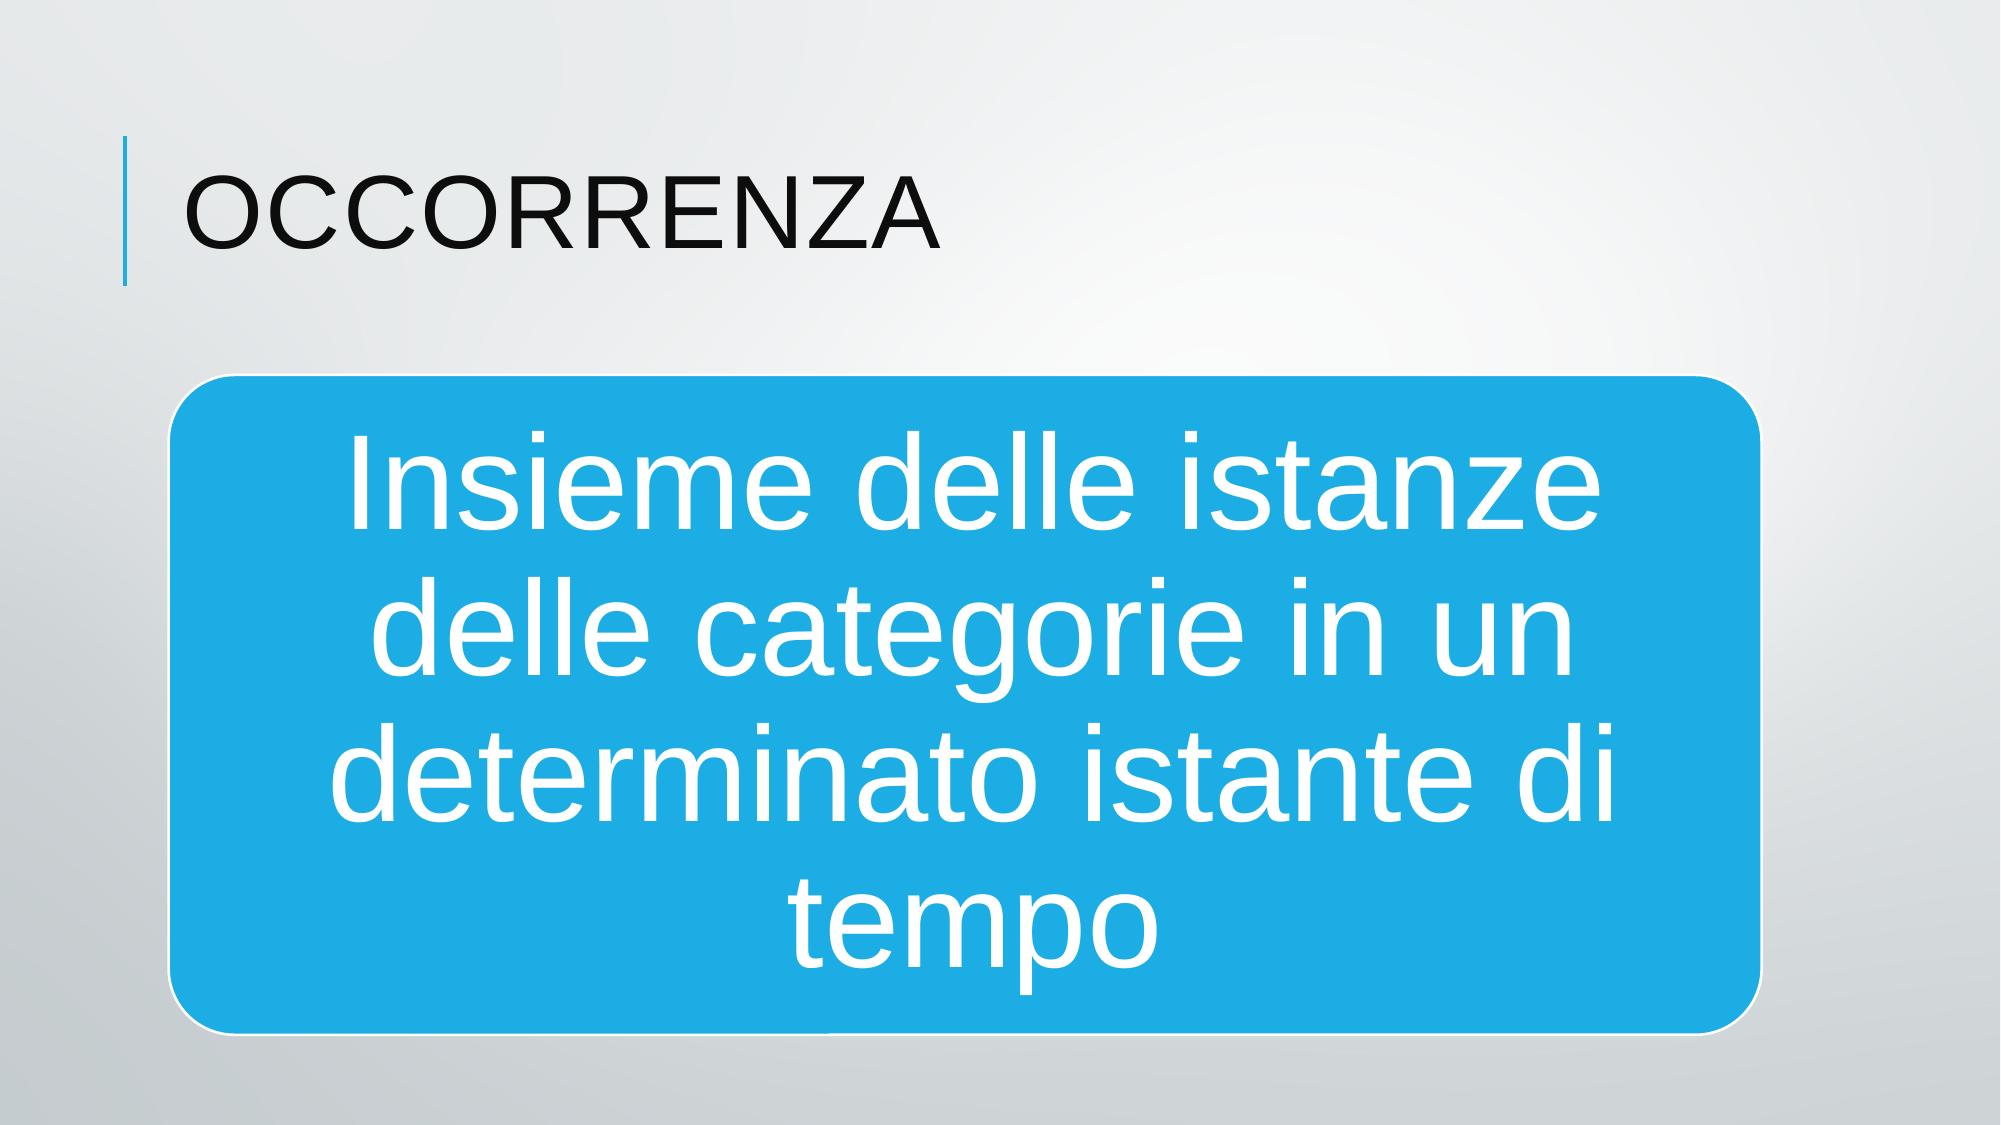

# Occorrenza
Insieme delle istanze delle categorie in un determinato istante di tempo